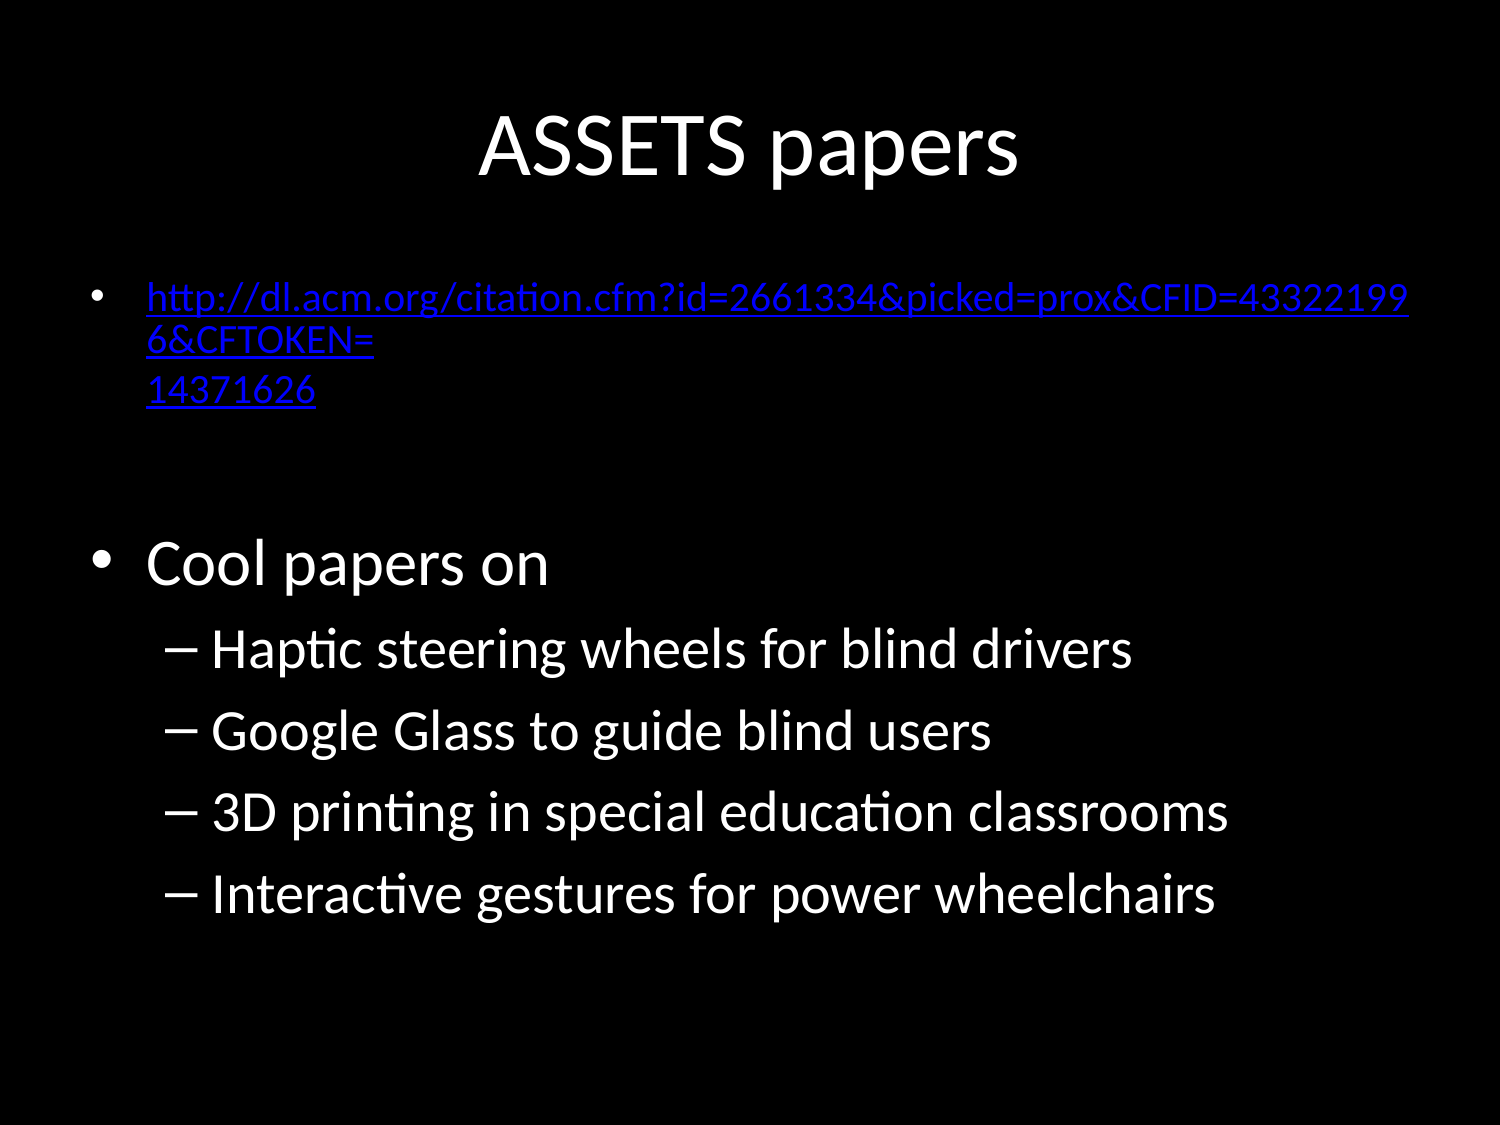

# ASSETS papers
http://dl.acm.org/citation.cfm?id=2661334&picked=prox&CFID=433221996&CFTOKEN=14371626

Cool papers on
Haptic steering wheels for blind drivers
Google Glass to guide blind users
3D printing in special education classrooms
Interactive gestures for power wheelchairs